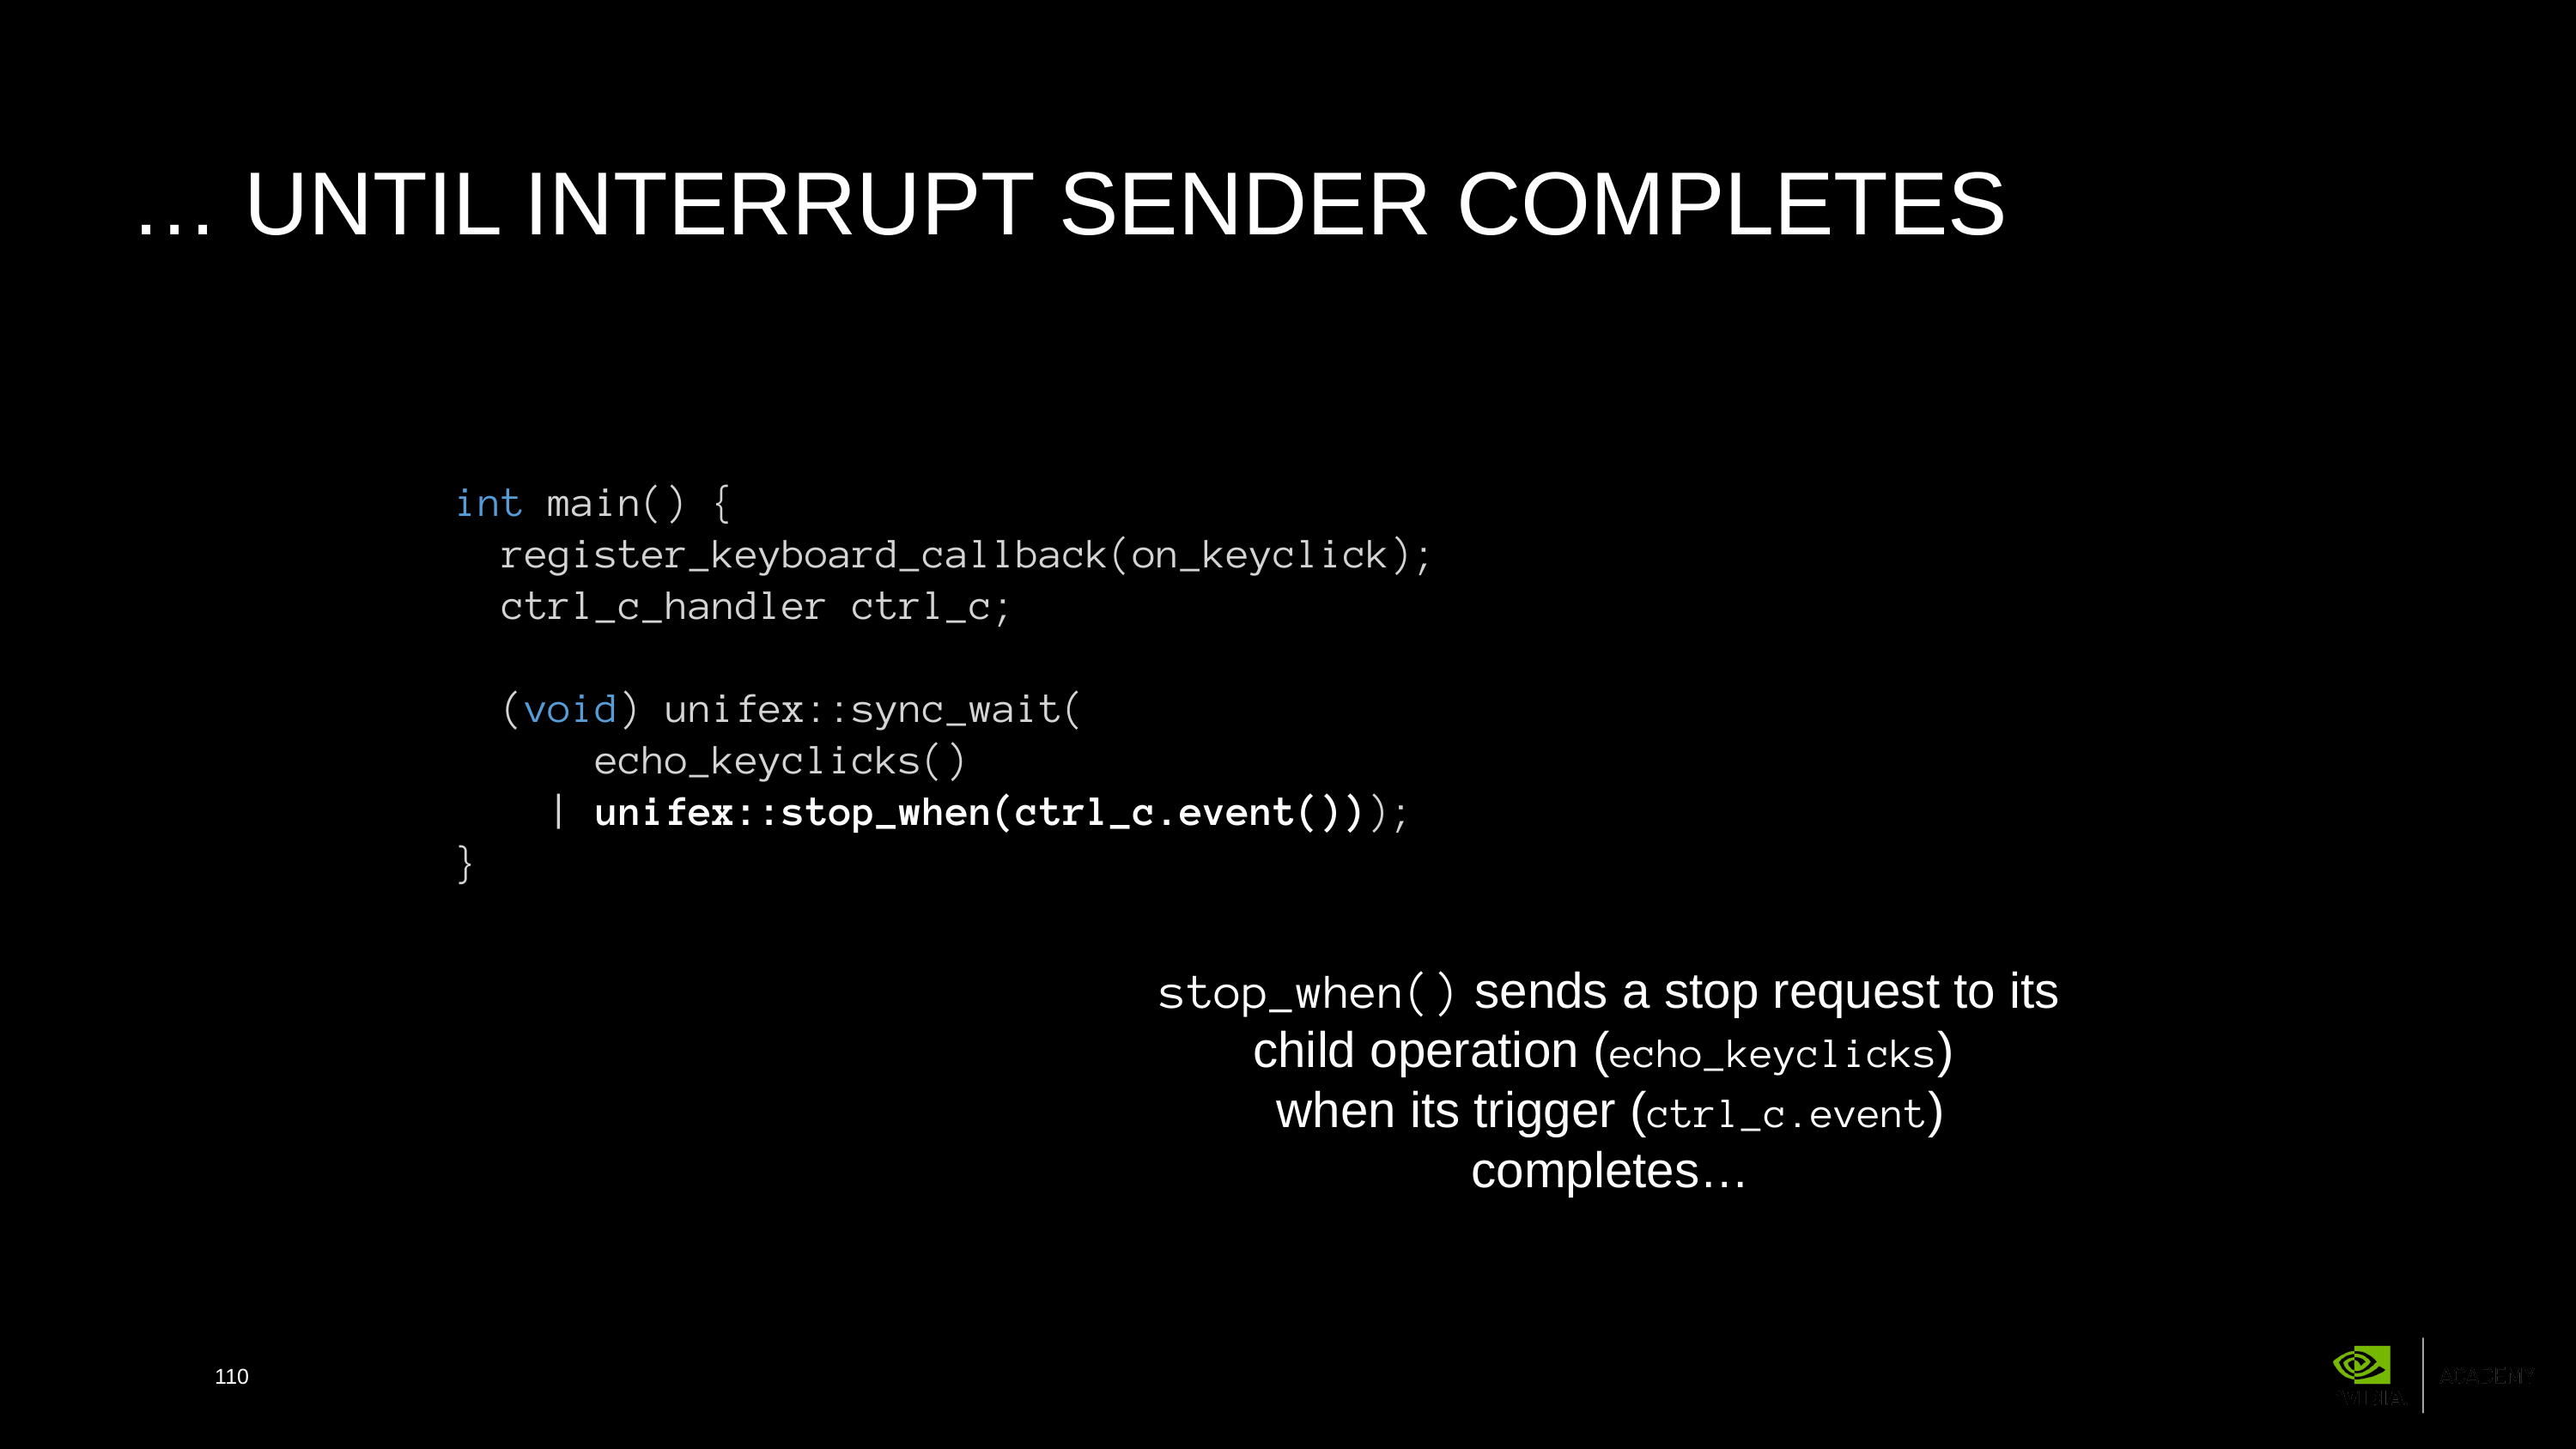

# … until interrupt sender completes
int main() {
  register_keyboard_callback(on_keyclick);

  (void) unifex::sync_wait(echo_keyclicks());
}
int main() {
  register_keyboard_callback(on_keyclick);
  ctrl_c_handler ctrl_c;

  (void) unifex::sync_wait(
      echo_keyclicks()
    | unifex::stop_when(ctrl_c.event()));
}
stop_when() sends a stop request to its
child operation (echo_keyclicks)
when its trigger (ctrl_c.event)
completes…
110